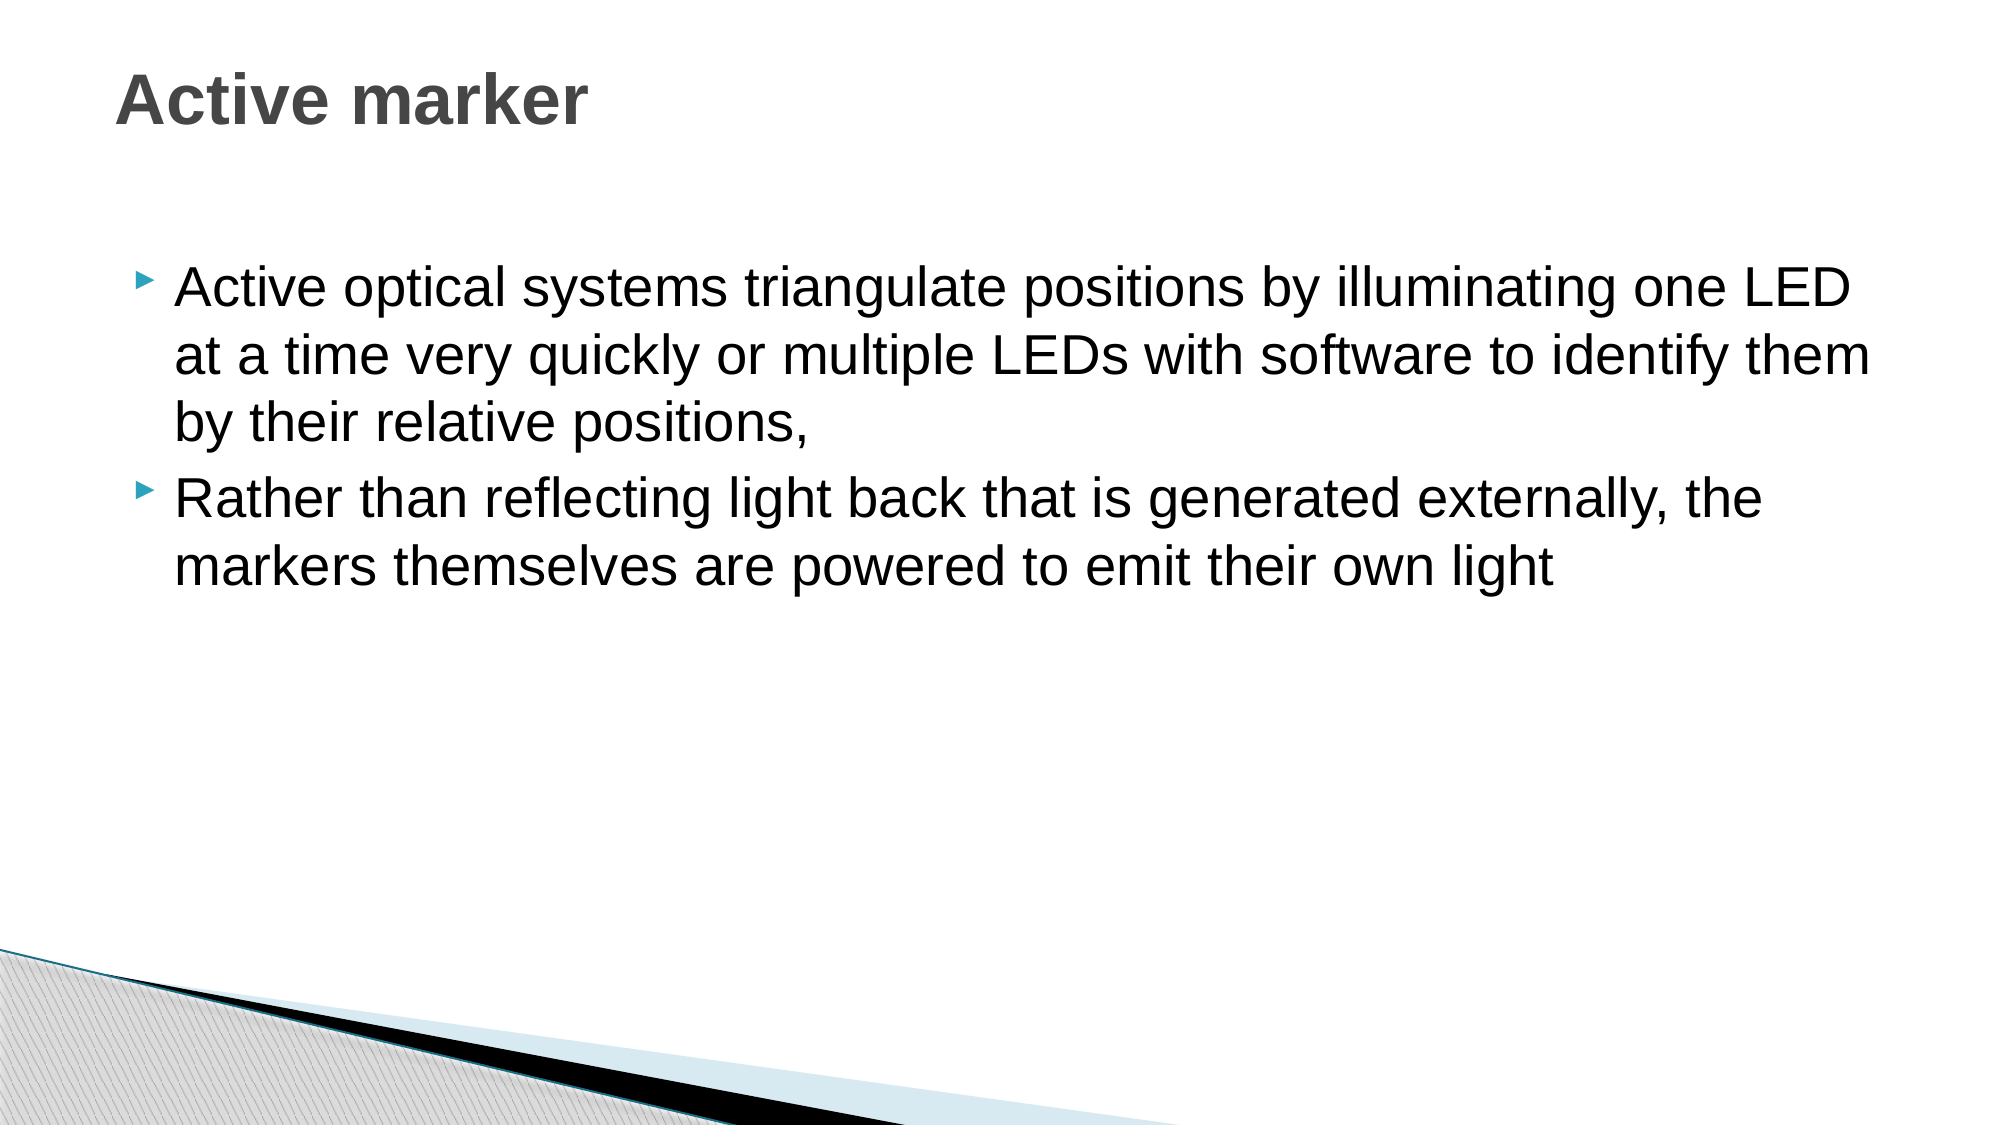

# Active marker
Active optical systems triangulate positions by illuminating one LED at a time very quickly or multiple LEDs with software to identify them by their relative positions,
Rather than reflecting light back that is generated externally, the markers themselves are powered to emit their own light